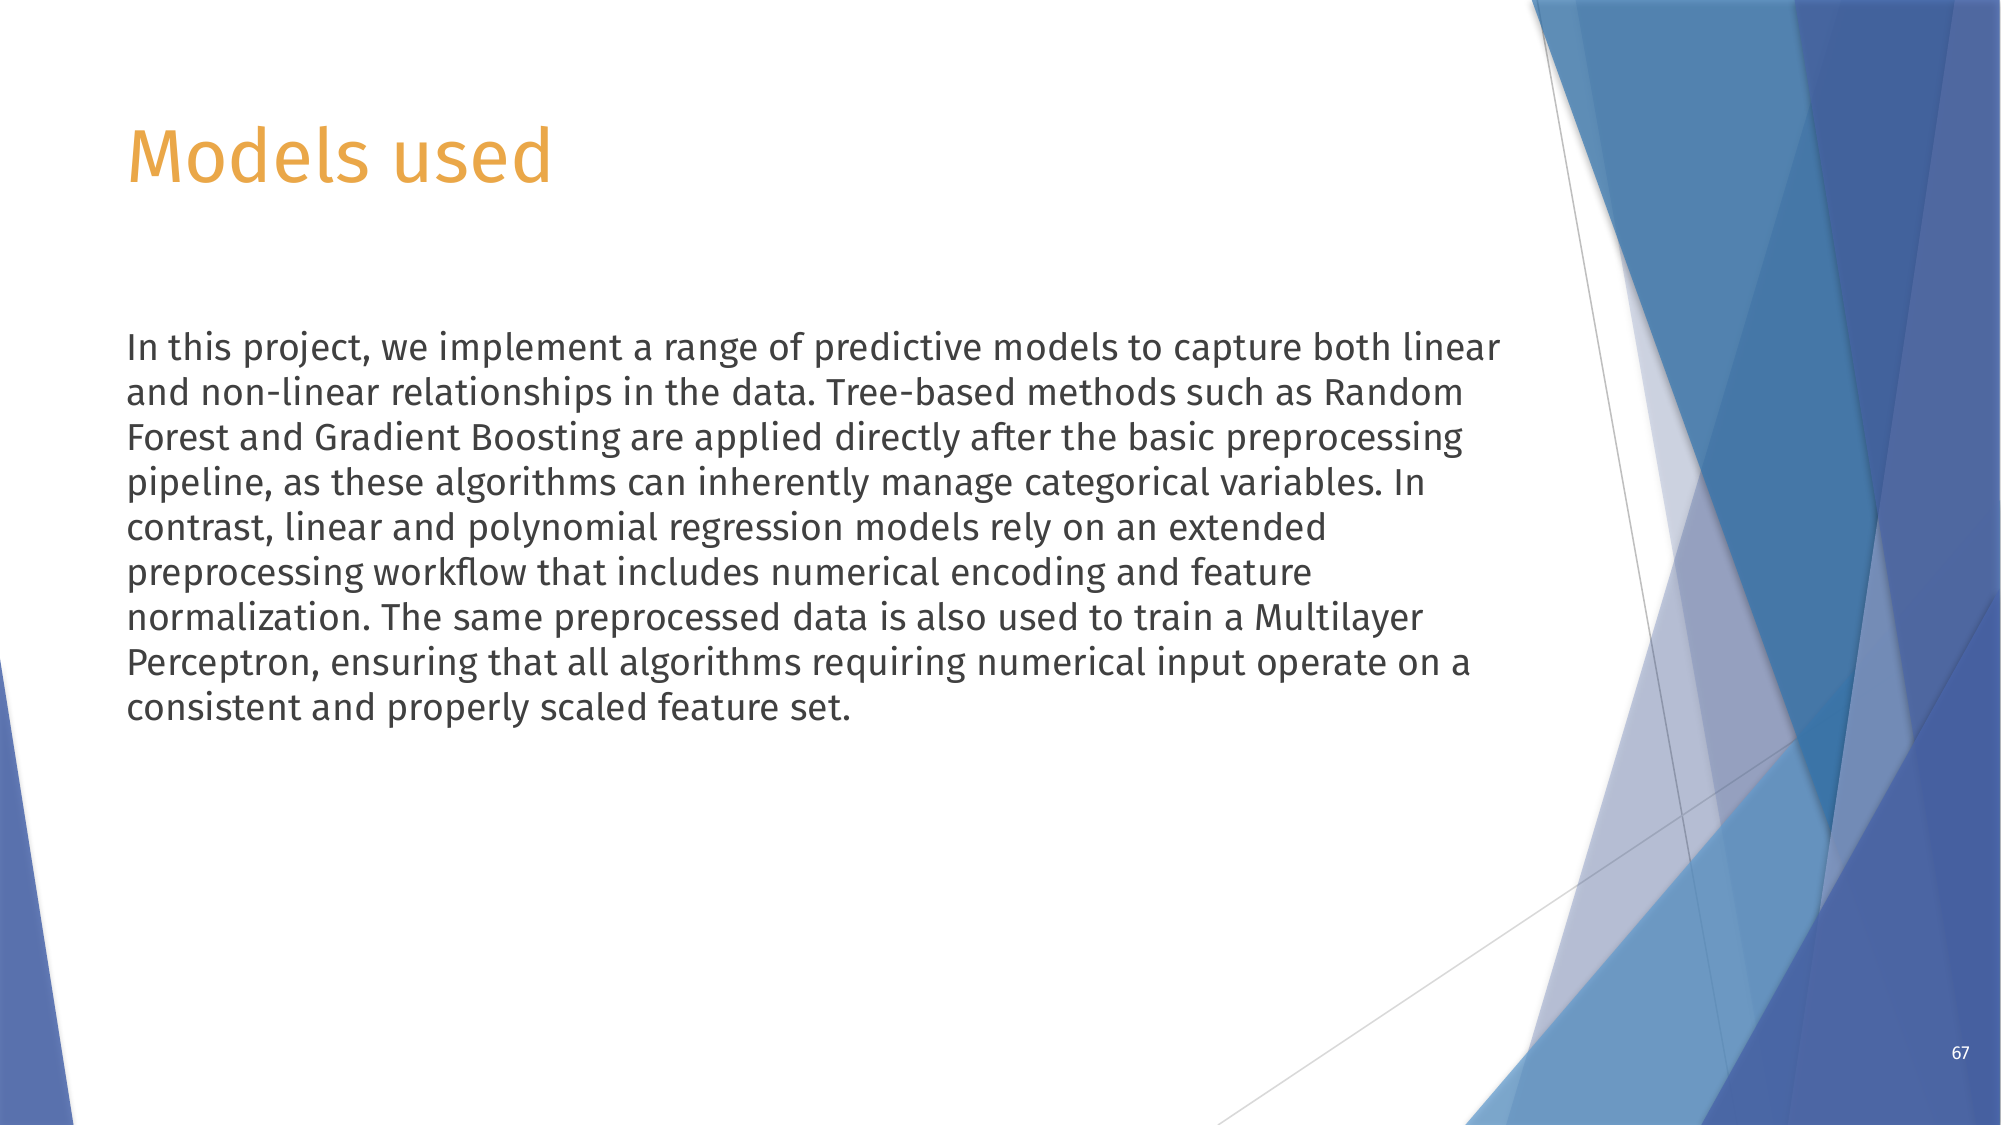

# Models used
In this project, we implement a range of predictive models to capture both linear and non-linear relationships in the data. Tree-based methods such as Random Forest and Gradient Boosting are applied directly after the basic preprocessing pipeline, as these algorithms can inherently manage categorical variables. In contrast, linear and polynomial regression models rely on an extended preprocessing workflow that includes numerical encoding and feature normalization. The same preprocessed data is also used to train a Multilayer Perceptron, ensuring that all algorithms requiring numerical input operate on a consistent and properly scaled feature set.
67